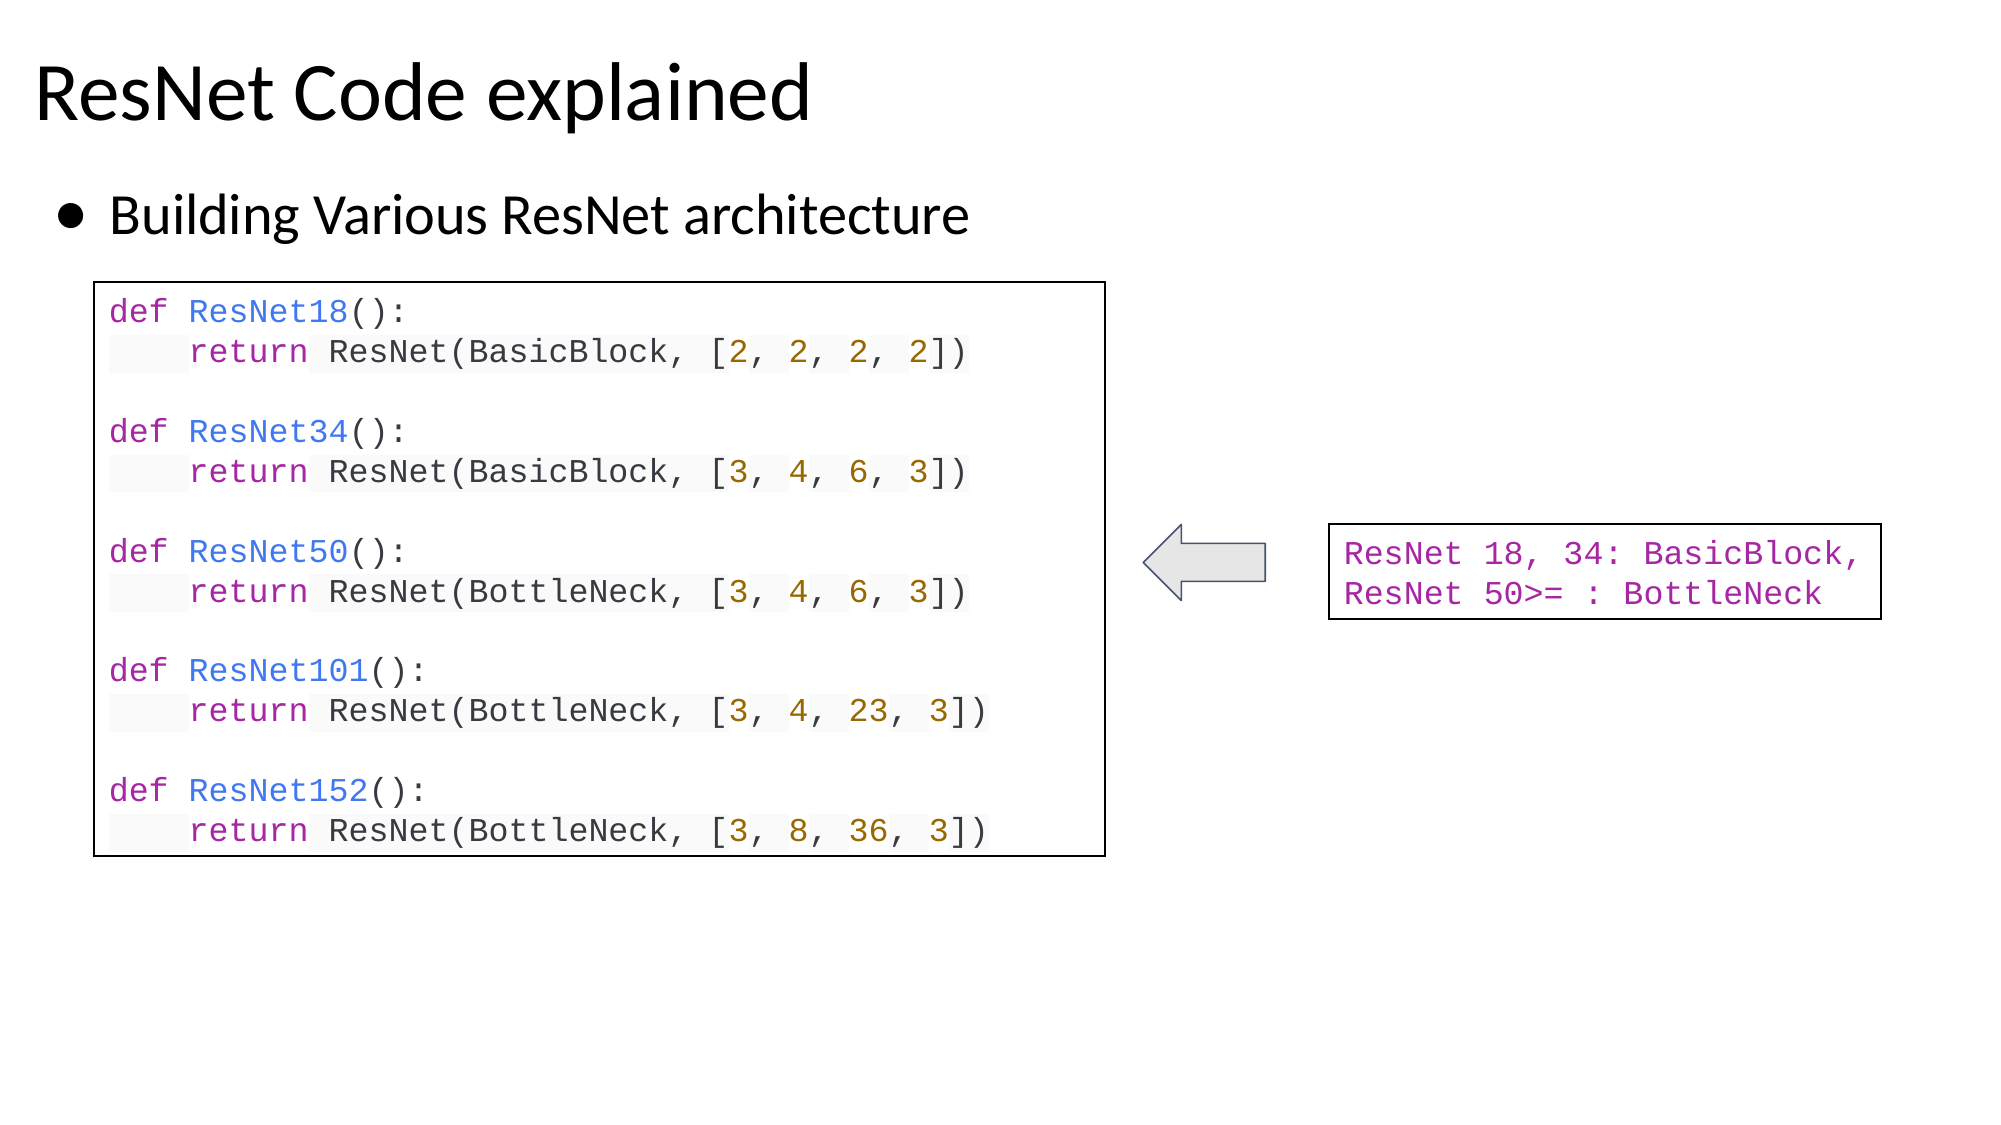

# ResNet Code explained
Building Various ResNet architecture
def ResNet18():
    return ResNet(BasicBlock, [2, 2, 2, 2])

def ResNet34():
    return ResNet(BasicBlock, [3, 4, 6, 3])

def ResNet50():
    return ResNet(BottleNeck, [3, 4, 6, 3])

def ResNet101():
    return ResNet(BottleNeck, [3, 4, 23, 3])

def ResNet152():
    return ResNet(BottleNeck, [3, 8, 36, 3])
ResNet 18, 34: BasicBlock,
ResNet 50>= : BottleNeck